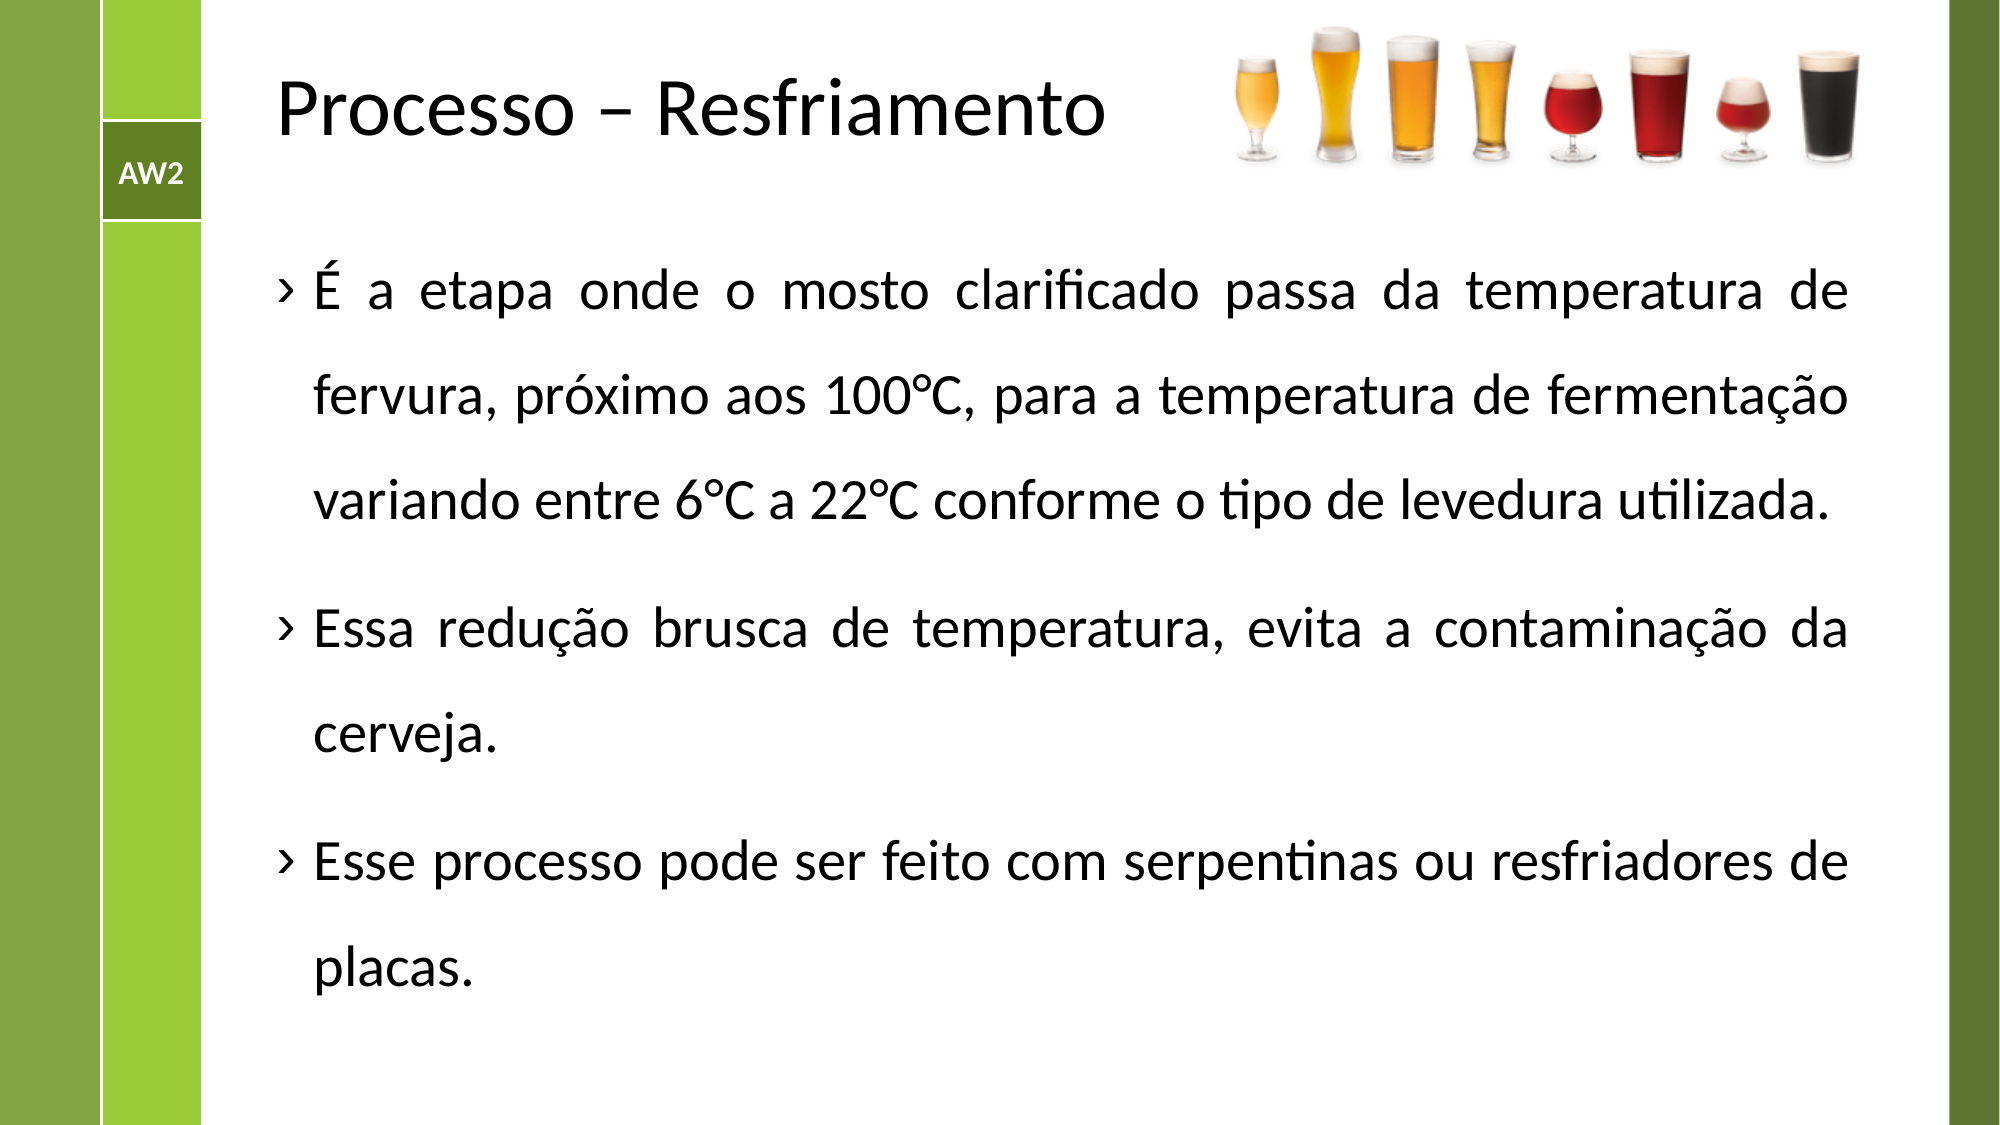

# Processo – Resfriamento
É a etapa onde o mosto clarificado passa da temperatura de fervura, próximo aos 100°C, para a temperatura de fermentação variando entre 6°C a 22°C conforme o tipo de levedura utilizada.
Essa redução brusca de temperatura, evita a contaminação da cerveja.
Esse processo pode ser feito com serpentinas ou resfriadores de placas.